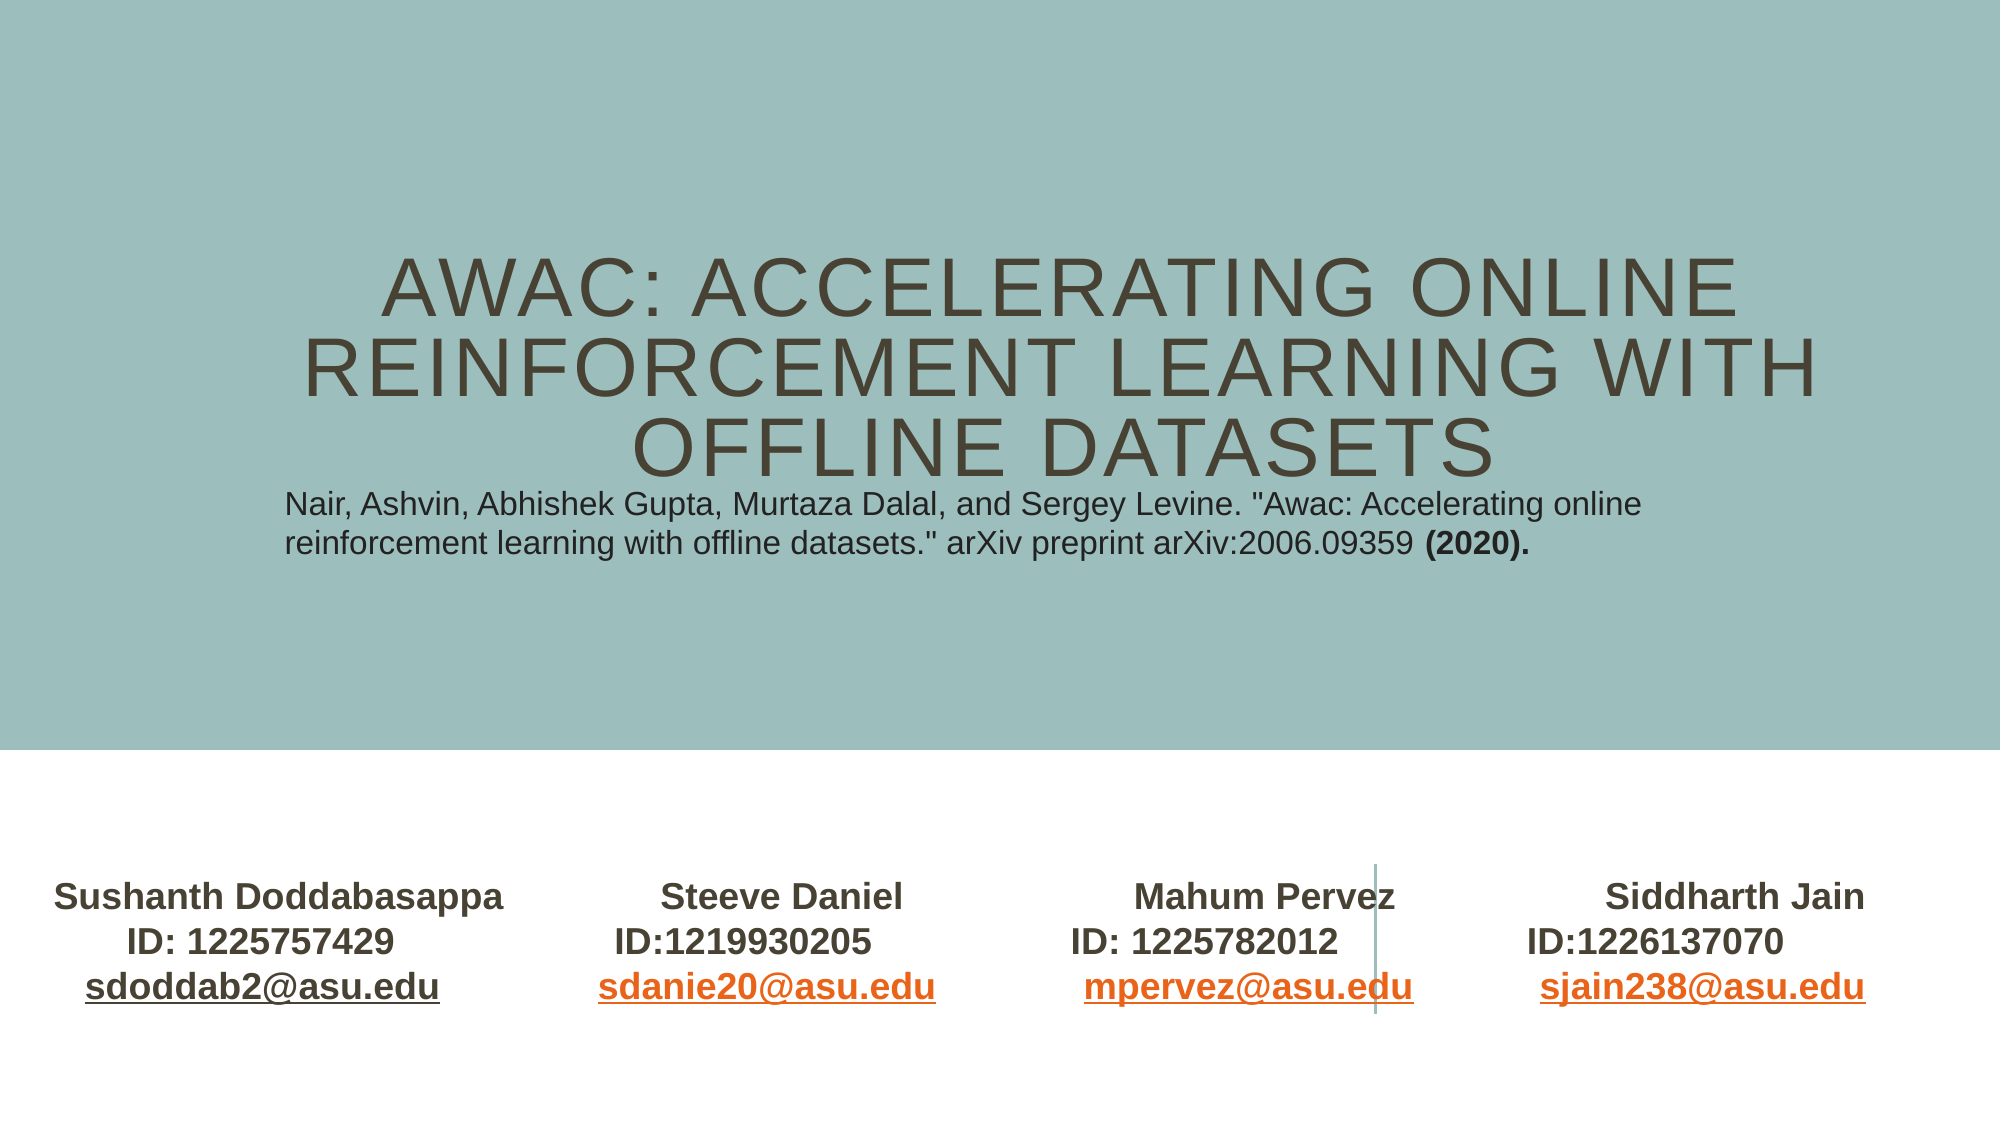

# AWAC: Accelerating Online Reinforcement Learning with Offline Datasets
Nair, Ashvin, Abhishek Gupta, Murtaza Dalal, and Sergey Levine. "Awac: Accelerating online reinforcement learning with offline datasets." arXiv preprint arXiv:2006.09359 (2020).
 Sushanth Doddabasappa               Steeve Daniel                      Mahum Pervez                    Siddharth Jain
        ID: 1225757429                     ID:1219930205                   ID: 1225782012                  ID:1226137070
    sdoddab2@asu.edu               sdanie20@asu.edu              mpervez@asu.edu            sjain238@asu.edu